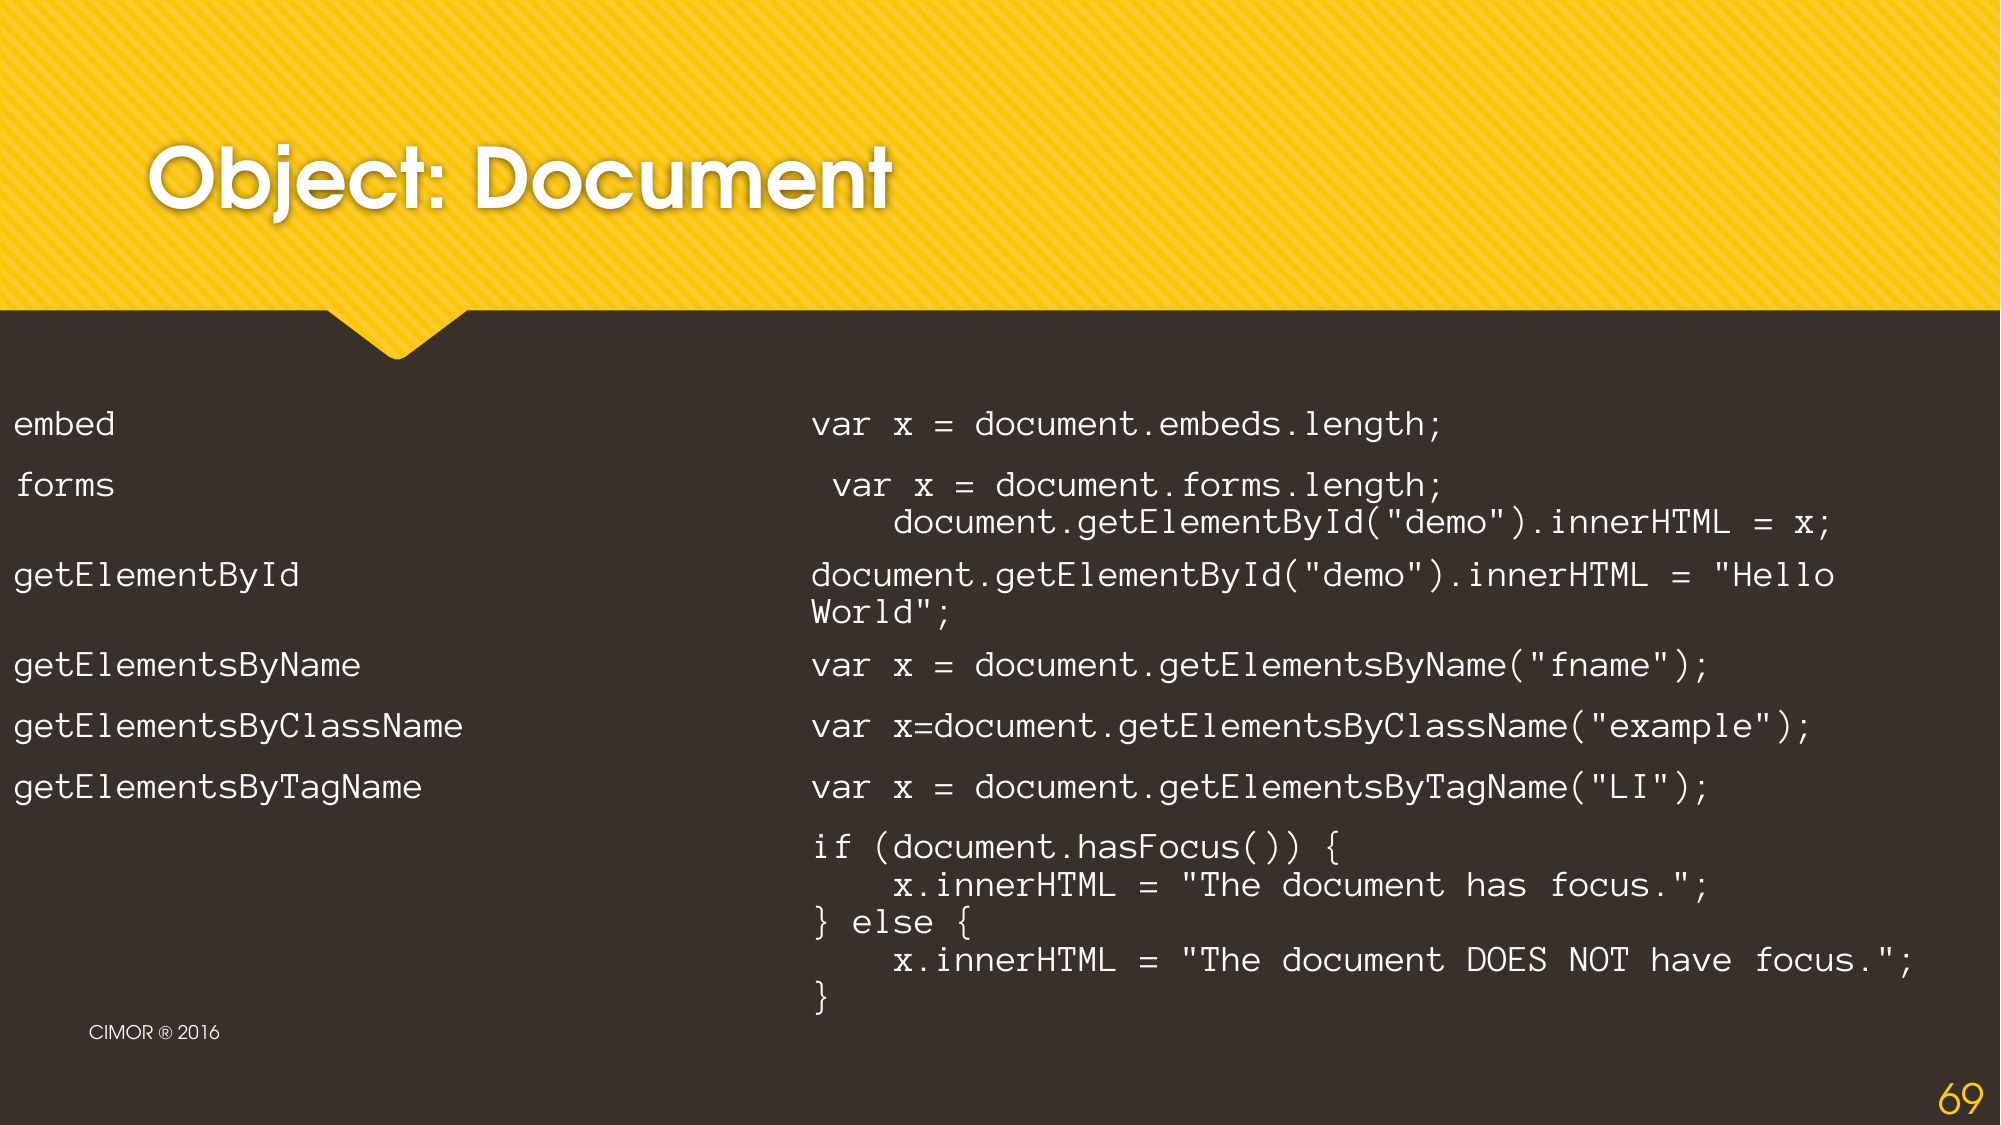

# Object: Document
| embed | var x = document.embeds.length; |
| --- | --- |
| forms | var x = document.forms.length; document.getElementById("demo").innerHTML = x; |
| getElementById | document.getElementById("demo").innerHTML = "Hello World"; |
| getElementsByName | var x = document.getElementsByName("fname"); |
| getElementsByClassName | var x=document.getElementsByClassName("example"); |
| getElementsByTagName | var x = document.getElementsByTagName("LI"); |
|  | if (document.hasFocus()) {     x.innerHTML = "The document has focus."; } else {     x.innerHTML = "The document DOES NOT have focus."; } |
CIMOR ® 2016
69